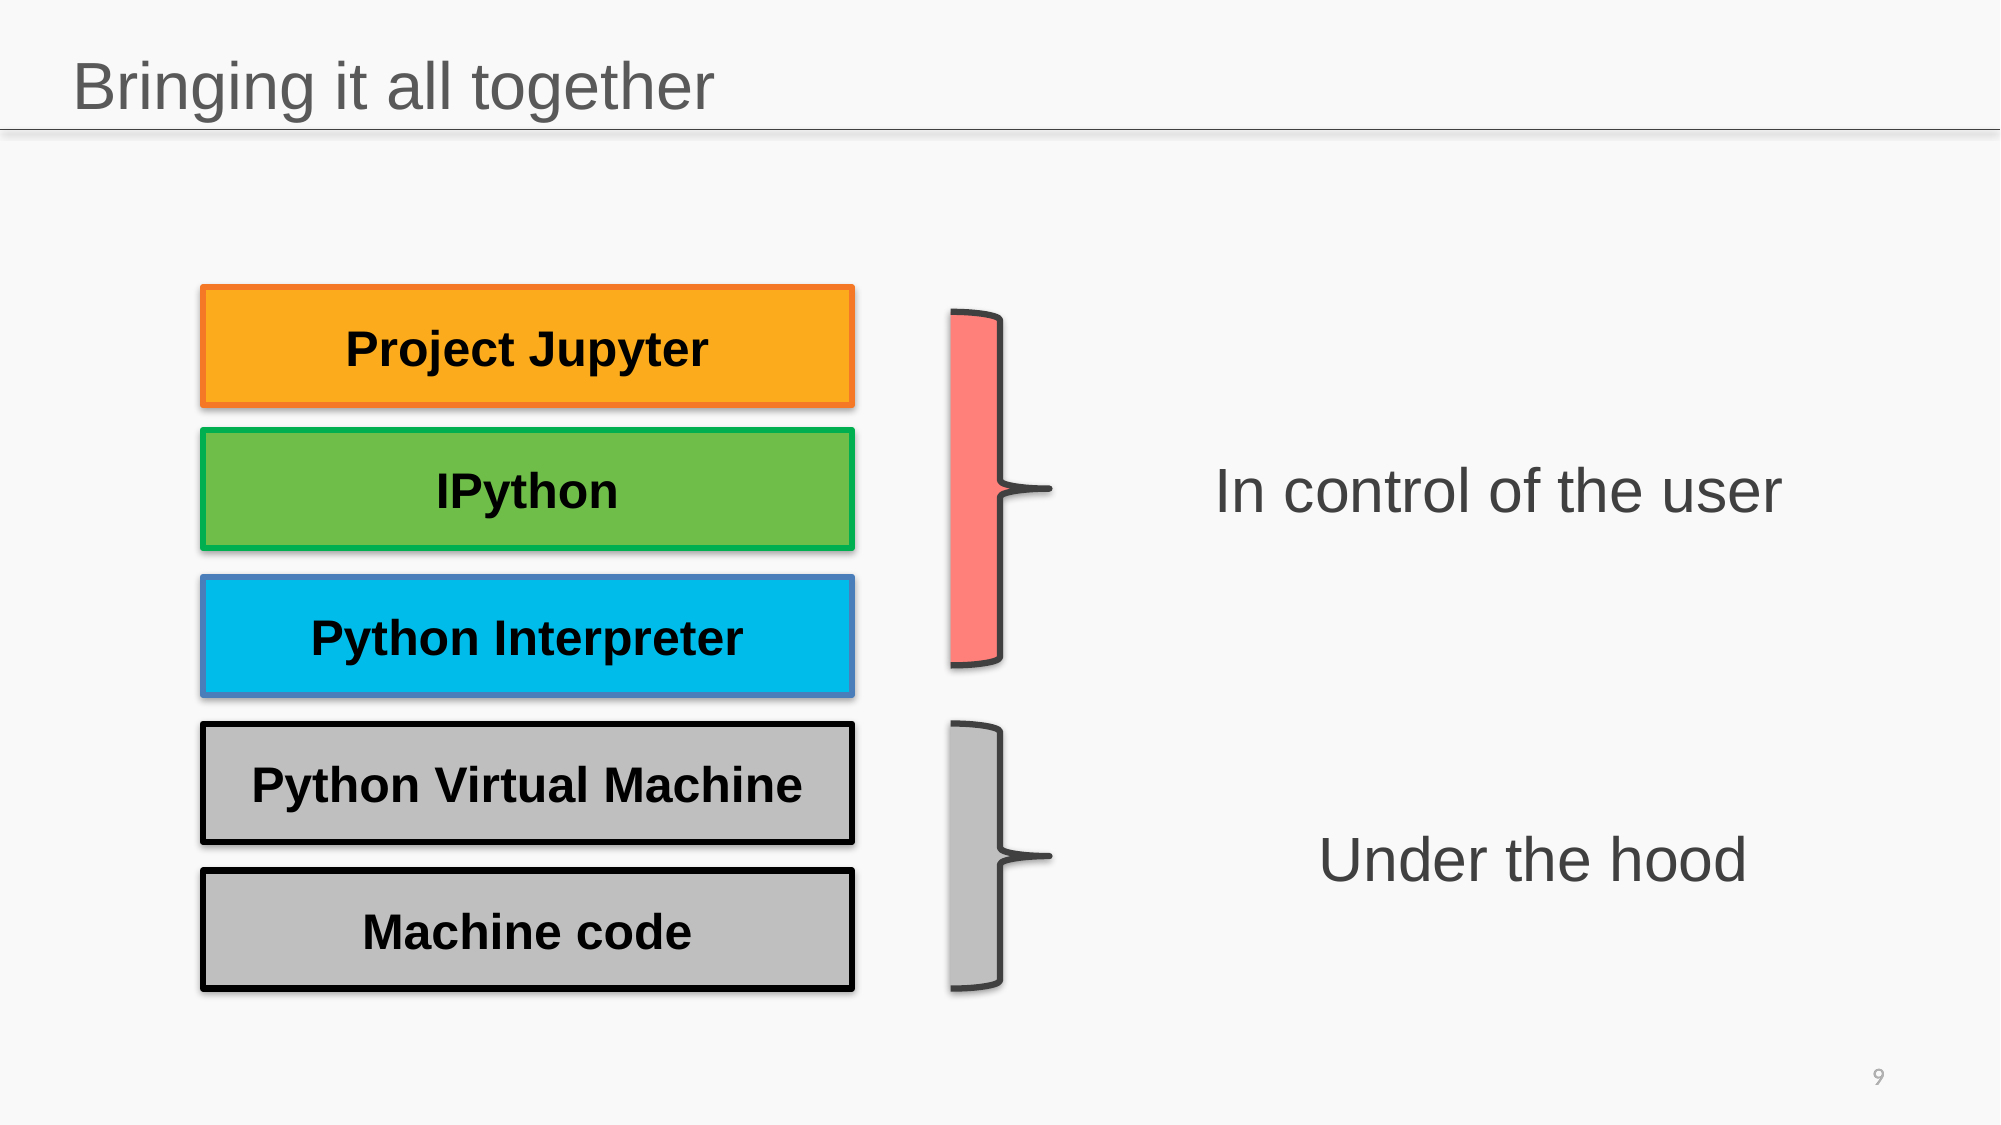

# Bringing it all together
Project Jupyter

IPython
In control of the user
Python Interpreter

Python Virtual Machine
Under the hood
Machine code
9